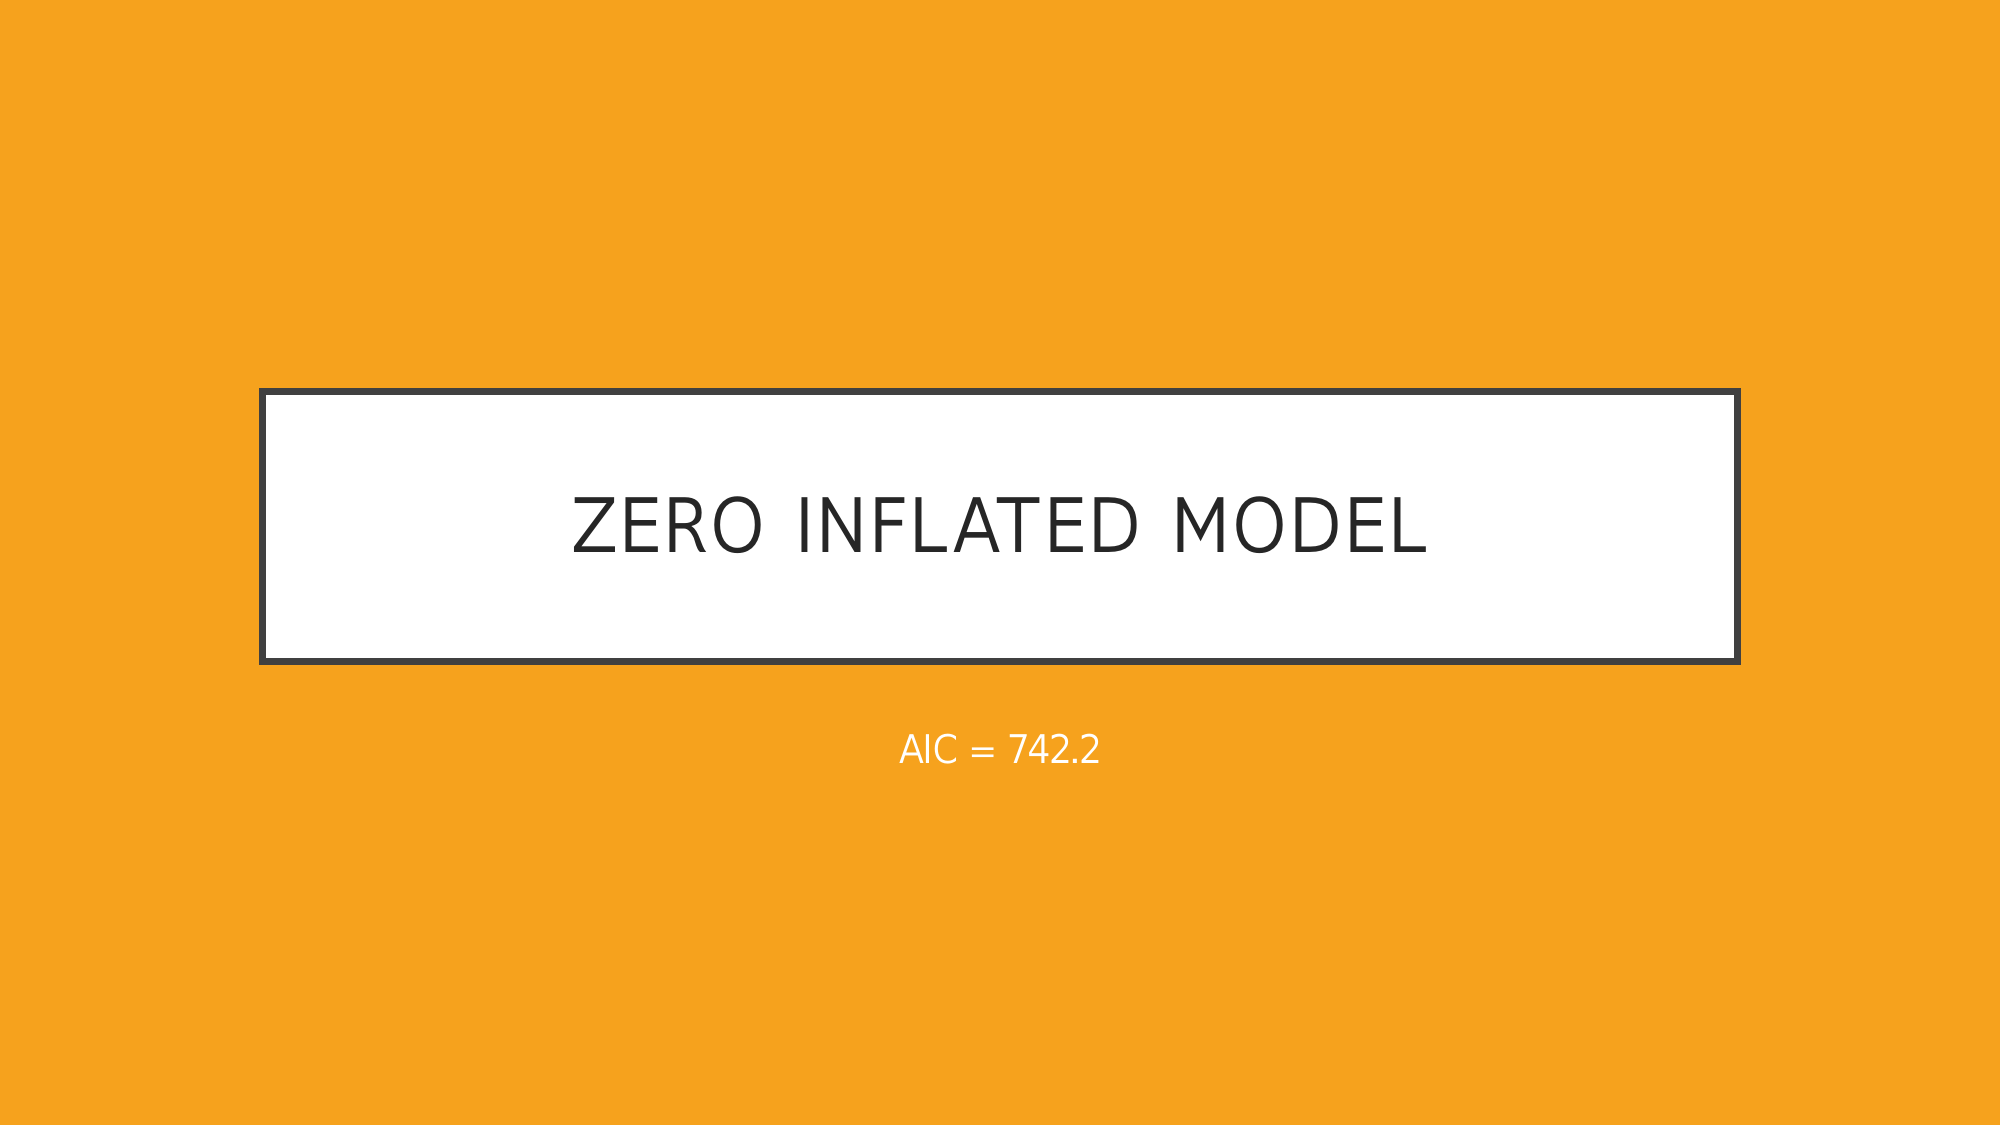

# Zero Inflated Model
AIC = 742.2